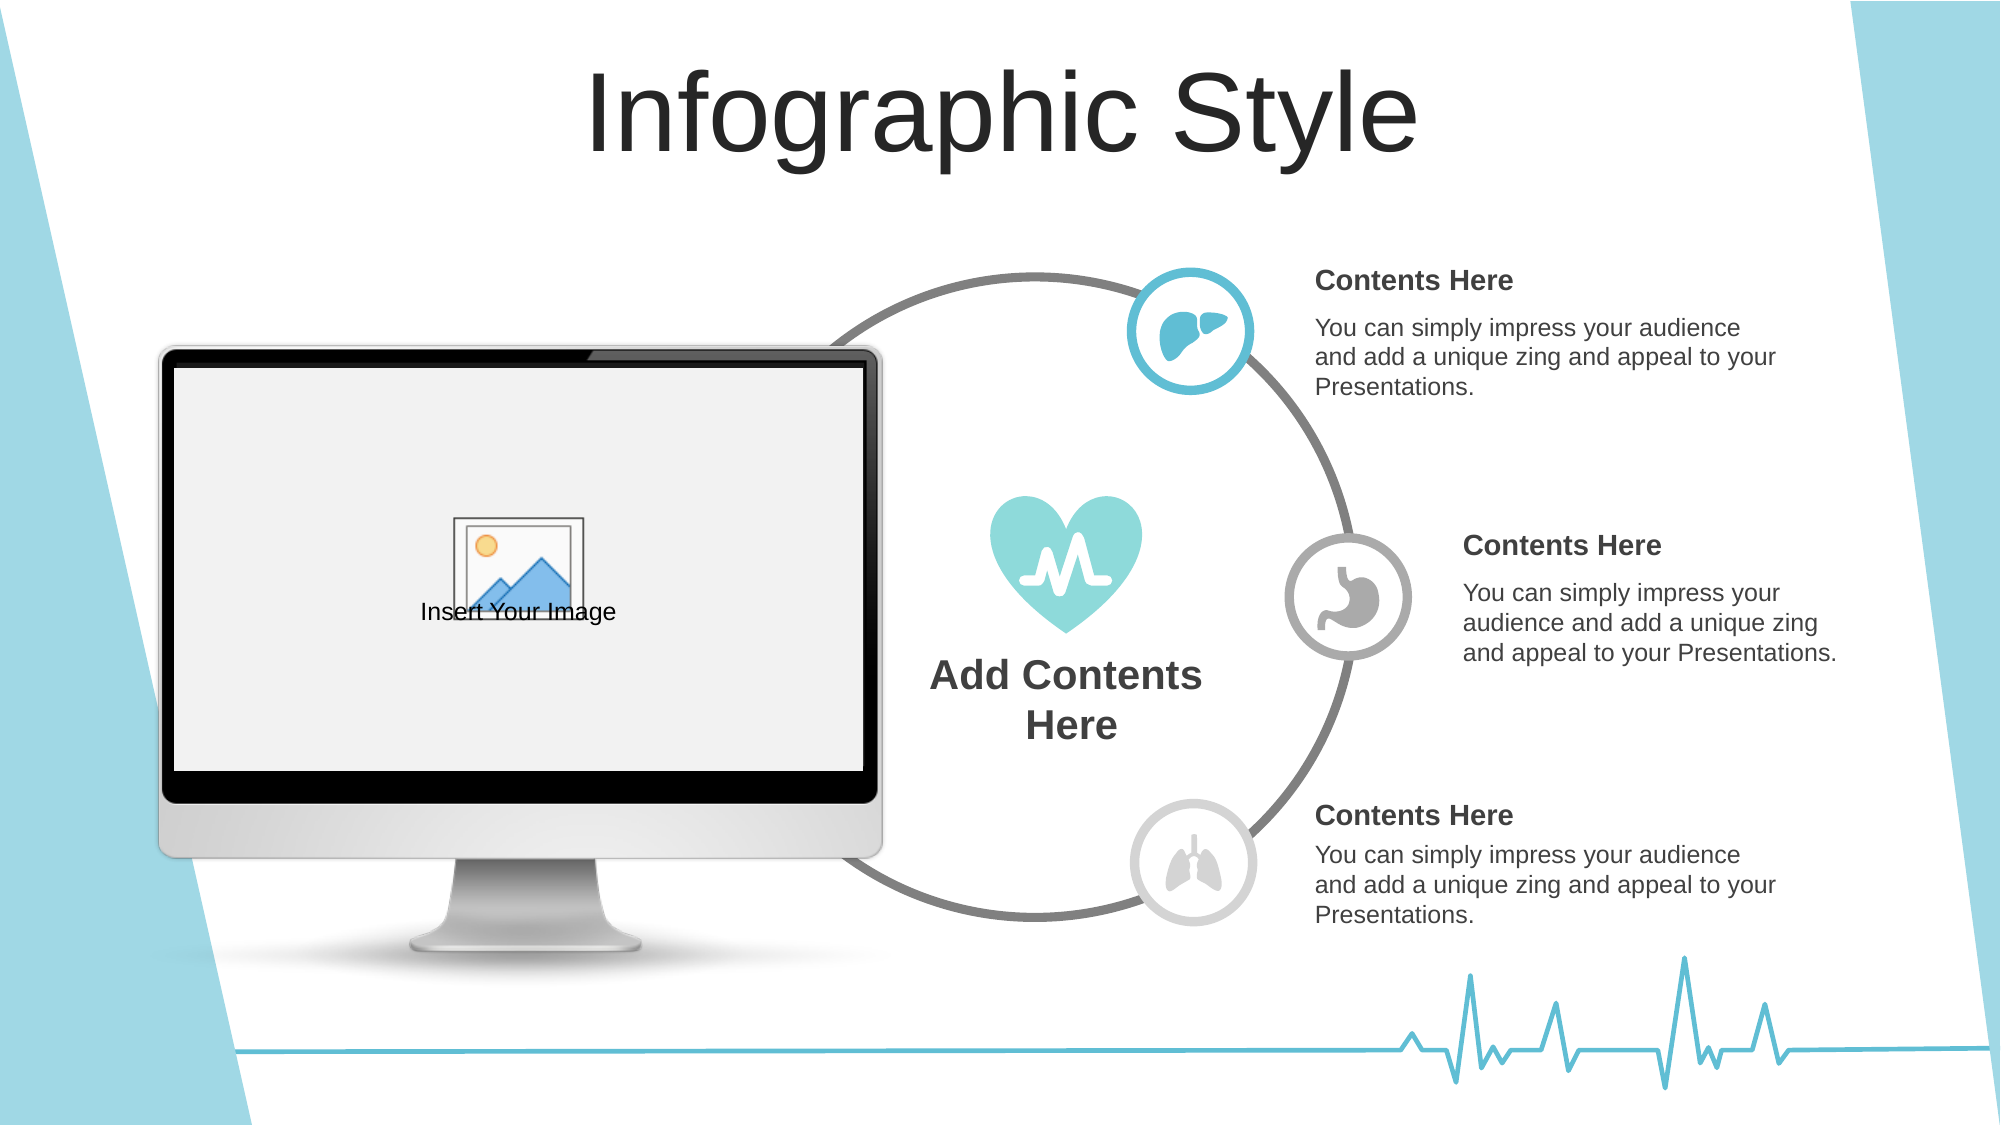

Infographic Style
Contents Here
You can simply impress your audience and add a unique zing and appeal to your Presentations.

Add Contents
 Here

Contents Here
You can simply impress your audience and add a unique zing and appeal to your Presentations.
Contents Here
You can simply impress your audience and add a unique zing and appeal to your Presentations.